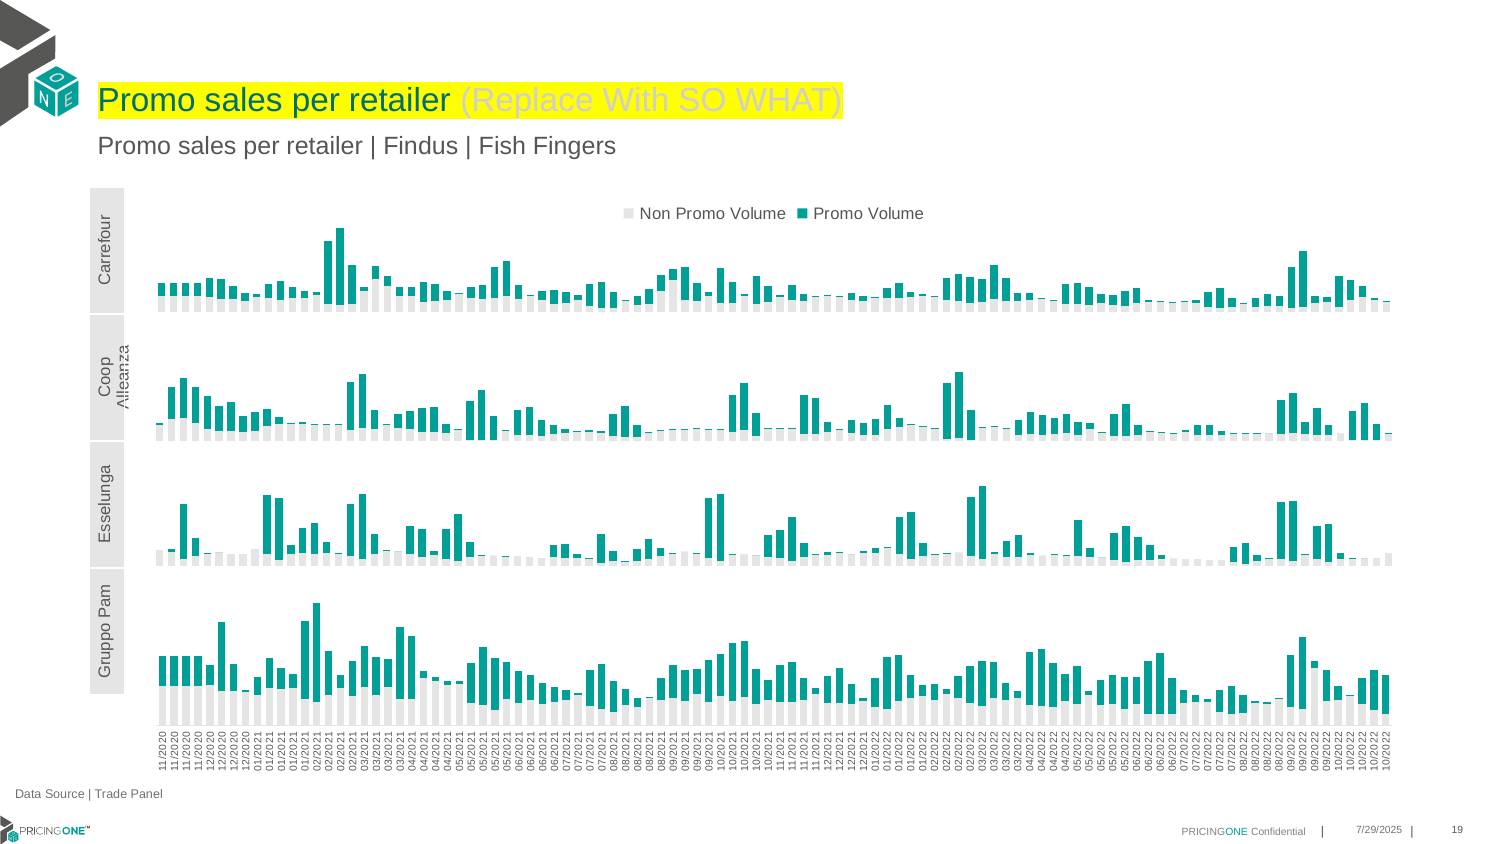

# Promo sales per retailer (Replace With SO WHAT)
Promo sales per retailer | Findus | Fish Fingers
| Carrefour |
| --- |
| Coop Alleanza |
| Esselunga |
| Gruppo Pam |

### Chart

| Category | Non Promo Volume | Promo Volume |
|---|---|---|
| 44143 | 2478.0 | 2028.0 |
| 44150 | 2478.0 | 2028.0 |
| 44157 | 2478.0 | 2028.0 |
| 44164 | 2478.0 | 2028.0 |
| 44171 | 2368.0 | 2943.0 |
| 44178 | 2000.0 | 3084.0 |
| 44185 | 2062.0 | 2000.0 |
| 44192 | 1695.0 | 1256.0 |
| 44199 | 2342.0 | 412.0 |
| 44206 | 2167.0 | 2182.0 |
| 44213 | 1912.0 | 2978.0 |
| 44220 | 2228.0 | 1629.0 |
| 44227 | 2262.0 | 1001.0 |
| 44234 | 2672.0 | 378.0 |
| 44241 | 1171.0 | 9946.0 |
| 44248 | 1025.0 | 12137.0 |
| 44255 | 1176.0 | 6138.0 |
| 44262 | 3347.0 | 573.0 |
| 44269 | 5213.0 | 1911.0 |
| 44276 | 3988.0 | 1572.0 |
| 44283 | 2546.0 | 1318.0 |
| 44290 | 2440.0 | 1474.0 |
| 44297 | 1616.0 | 3060.0 |
| 44304 | 1790.0 | 2616.0 |
| 44311 | 1917.0 | 1361.0 |
| 44318 | 2749.0 | 180.0 |
| 44325 | 2211.0 | 1706.0 |
| 44332 | 2044.0 | 2097.0 |
| 44339 | 2232.0 | 4730.0 |
| 44346 | 2490.0 | 5465.0 |
| 44353 | 1979.0 | 2221.0 |
| 44360 | 2482.0 | 182.0 |
| 44367 | 1949.0 | 1305.0 |
| 44374 | 1205.0 | 2192.0 |
| 44381 | 1466.0 | 1632.0 |
| 44388 | 1873.0 | 765.0 |
| 44395 | 945.0 | 3408.0 |
| 44402 | 593.0 | 4140.0 |
| 44409 | 702.0 | 2408.0 |
| 44416 | 1690.0 | 205.0 |
| 44423 | 1130.0 | 1437.0 |
| 44430 | 1307.0 | 2342.0 |
| 44437 | 3320.0 | 2397.0 |
| 44444 | 4953.0 | 1774.0 |
| 44451 | 1844.0 | 5172.0 |
| 44458 | 1679.0 | 2814.0 |
| 44465 | 2514.0 | 581.0 |
| 44472 | 1407.0 | 5403.0 |
| 44479 | 1449.0 | 3282.0 |
| 44486 | 2514.0 | 258.0 |
| 44493 | 1311.0 | 4291.0 |
| 44500 | 1514.0 | 2578.0 |
| 44507 | 2288.0 | 341.0 |
| 44514 | 1808.0 | 2465.0 |
| 44521 | 1719.0 | 1096.0 |
| 44528 | 2315.0 | 246.0 |
| 44535 | 2433.0 | 175.0 |
| 44542 | 2402.0 | 147.0 |
| 44549 | 1912.0 | 1069.0 |
| 44556 | 1664.0 | 862.0 |
| 44563 | 2185.0 | 187.0 |
| 44570 | 2158.0 | 1513.0 |
| 44577 | 2155.0 | 2362.0 |
| 44584 | 2291.0 | 898.0 |
| 44591 | 2452.0 | 431.0 |
| 44598 | 2399.0 | 60.0 |
| 44605 | 1807.0 | 3535.0 |
| 44612 | 1760.0 | 4094.0 |
| 44619 | 1361.0 | 4133.0 |
| 44626 | 1578.0 | 3639.0 |
| 44633 | 1971.0 | 5408.0 |
| 44640 | 1774.0 | 3501.0 |
| 44647 | 1724.0 | 1232.0 |
| 44654 | 1949.0 | 1018.0 |
| 44661 | 1957.0 | 156.0 |
| 44668 | 1741.0 | 135.0 |
| 44675 | 1219.0 | 3172.0 |
| 44682 | 1265.0 | 3215.0 |
| 44689 | 1072.0 | 2768.0 |
| 44696 | 1414.0 | 1343.0 |
| 44703 | 1146.0 | 1481.0 |
| 44710 | 942.0 | 2332.0 |
| 44717 | 1361.0 | 2313.0 |
| 44724 | 1520.0 | 432.0 |
| 44731 | 1632.0 | 57.0 |
| 44738 | 1510.0 | 51.0 |
| 44745 | 1497.0 | 265.0 |
| 44752 | 1432.0 | 406.0 |
| 44759 | 718.0 | 2365.0 |
| 44766 | 665.0 | 3110.0 |
| 44773 | 732.0 | 1479.0 |
| 44780 | 1199.0 | 191.0 |
| 44787 | 833.0 | 1302.0 |
| 44794 | 897.0 | 1871.0 |
| 44801 | 915.0 | 1555.0 |
| 44808 | 702.0 | 6364.0 |
| 44815 | 794.0 | 8770.0 |
| 44822 | 1337.0 | 1132.0 |
| 44829 | 1604.0 | 710.0 |
| 44836 | 854.0 | 4715.0 |
| 44843 | 1836.0 | 3239.0 |
| 44850 | 2304.0 | 1751.0 |
| 44857 | 1807.0 | 342.0 |
| 44864 | 1531.0 | 209.0 |

### Chart

| Category | Non Promo Volume | Promo Volume |
|---|---|---|
| 44143 | 5424.0 | 788.0 |
| 44150 | 7694.0 | 10958.0 |
| 44157 | 8064.0 | 13555.0 |
| 44164 | 6105.0 | 12297.0 |
| 44171 | 4306.0 | 11165.0 |
| 44178 | 3336.0 | 8783.0 |
| 44185 | 3409.0 | 9989.0 |
| 44192 | 3185.0 | 5529.0 |
| 44199 | 3633.0 | 6362.0 |
| 44206 | 5065.0 | 5893.0 |
| 44213 | 5831.0 | 2544.0 |
| 44220 | 6041.0 | 225.0 |
| 44227 | 5872.0 | 584.0 |
| 44234 | 5386.0 | 546.0 |
| 44241 | 5546.0 | 178.0 |
| 44248 | 5797.0 | 26.0 |
| 44255 | 3841.0 | 16345.0 |
| 44262 | 4474.0 | 18415.0 |
| 44269 | 4046.0 | 6514.0 |
| 44276 | 5739.0 | 96.0 |
| 44283 | 4628.0 | 4622.0 |
| 44290 | 4043.0 | 6267.0 |
| 44297 | 3040.0 | 8289.0 |
| 44304 | 3112.0 | 8461.0 |
| 44311 | 2948.0 | 3085.0 |
| 44318 | 4052.0 | 202.0 |
| 44325 | 340.0 | 13498.0 |
| 44332 | 406.0 | 17015.0 |
| 44339 | 554.0 | 7966.0 |
| 44346 | 3932.0 | 43.0 |
| 44353 | 1999.0 | 8668.0 |
| 44360 | 2003.0 | 9714.0 |
| 44367 | 1782.0 | 5639.0 |
| 44374 | 2538.0 | 2928.0 |
| 44381 | 2795.0 | 1384.0 |
| 44388 | 3057.0 | 312.0 |
| 44395 | 3241.0 | 527.0 |
| 44402 | 2863.0 | 554.0 |
| 44409 | 1742.0 | 7510.0 |
| 44416 | 1306.0 | 10610.0 |
| 44423 | 1600.0 | 3797.0 |
| 44430 | 3084.0 | 108.0 |
| 44437 | 3587.0 | 112.0 |
| 44444 | 3988.0 | 120.0 |
| 44451 | 4116.0 | 64.0 |
| 44458 | 4336.0 | 76.0 |
| 44465 | 4213.0 | 54.0 |
| 44472 | 4087.0 | 52.0 |
| 44479 | 3314.0 | 12536.0 |
| 44486 | 3821.0 | 16121.0 |
| 44493 | 1905.0 | 7616.0 |
| 44500 | 4601.0 | 25.0 |
| 44507 | 4532.0 | 45.0 |
| 44514 | 4419.0 | 22.0 |
| 44521 | 2489.0 | 13220.0 |
| 44528 | 2345.0 | 12617.0 |
| 44535 | 3038.0 | 3521.0 |
| 44542 | 4255.0 | 56.0 |
| 44549 | 2925.0 | 4188.0 |
| 44556 | 2021.0 | 4176.0 |
| 44563 | 2115.0 | 5584.0 |
| 44570 | 4184.0 | 8227.0 |
| 44577 | 4940.0 | 2884.0 |
| 44584 | 5689.0 | 172.0 |
| 44591 | 4866.0 | 167.0 |
| 44598 | 4303.0 | 111.0 |
| 44605 | 796.0 | 19061.0 |
| 44612 | 1015.0 | 22806.0 |
| 44619 | 575.0 | 10136.0 |
| 44626 | 4545.0 | 275.0 |
| 44633 | 4789.0 | 263.0 |
| 44640 | 4266.0 | 280.0 |
| 44647 | 2262.0 | 5159.0 |
| 44654 | 2375.0 | 7463.0 |
| 44661 | 2028.0 | 6894.0 |
| 44668 | 2504.0 | 5402.0 |
| 44675 | 2759.0 | 6667.0 |
| 44682 | 1963.0 | 4448.0 |
| 44689 | 4173.0 | 2013.0 |
| 44696 | 2978.0 | 87.0 |
| 44703 | 1941.0 | 7287.0 |
| 44710 | 1887.0 | 10948.0 |
| 44717 | 2078.0 | 3570.0 |
| 44724 | 3320.0 | 38.0 |
| 44731 | 3041.0 | 10.0 |
| 44738 | 2780.0 | 10.0 |
| 44745 | 2988.0 | 703.0 |
| 44752 | 2273.0 | 3282.0 |
| 44759 | 2301.0 | 3401.0 |
| 44766 | 2298.0 | 1288.0 |
| 44773 | 2674.0 | 42.0 |
| 44780 | 2660.0 | 34.0 |
| 44787 | 2819.0 | 10.0 |
| 44794 | 2652.0 | 8.0 |
| 44801 | 2536.0 | 11610.0 |
| 44808 | 2688.0 | 13969.0 |
| 44815 | 2415.0 | 4174.0 |
| 44822 | 2043.0 | 9270.0 |
| 44829 | 2222.0 | 3242.0 |
| 44836 | 2956.0 | 0.0 |
| 44843 | 436.0 | 9868.0 |
| 44850 | 545.0 | 12410.0 |
| 44857 | 411.0 | 5436.0 |
| 44864 | 2657.0 | 45.0 |

### Chart

| Category | Non Promo Volume | Promo Volume |
|---|---|---|
| 44143 | 10810.0 | 0.0 |
| 44150 | 10089.0 | 1916.0 |
| 44157 | 5121.0 | 37396.0 |
| 44164 | 7276.0 | 12228.0 |
| 44171 | 8916.0 | 142.0 |
| 44178 | 9411.0 | 1.0 |
| 44185 | 8041.0 | 0.0 |
| 44192 | 8669.0 | 0.0 |
| 44199 | 11931.0 | 0.0 |
| 44206 | 8121.0 | 40819.0 |
| 44213 | 4572.0 | 42168.0 |
| 44220 | 8127.0 | 6578.0 |
| 44227 | 9262.0 | 17192.0 |
| 44234 | 8141.0 | 21303.0 |
| 44241 | 9018.0 | 7461.0 |
| 44248 | 9003.0 | 43.0 |
| 44255 | 6797.0 | 35829.0 |
| 44262 | 4823.0 | 44812.0 |
| 44269 | 8083.0 | 14043.0 |
| 44276 | 11032.0 | 60.0 |
| 44283 | 10107.0 | 1.0 |
| 44290 | 8418.0 | 18875.0 |
| 44297 | 5994.0 | 19234.0 |
| 44304 | 7599.0 | 2616.0 |
| 44311 | 5115.0 | 20182.0 |
| 44318 | 3805.0 | 31984.0 |
| 44325 | 6006.0 | 10227.0 |
| 44332 | 7379.0 | 18.0 |
| 44339 | 7123.0 | 2.0 |
| 44346 | 7142.0 | 6.0 |
| 44353 | 6877.0 | 0.0 |
| 44360 | 6220.0 | 0.0 |
| 44367 | 5853.0 | 0.0 |
| 44374 | 6009.0 | 8404.0 |
| 44381 | 5303.0 | 9887.0 |
| 44388 | 5357.0 | 3098.0 |
| 44395 | 4769.0 | 843.0 |
| 44402 | 2497.0 | 19596.0 |
| 44409 | 3398.0 | 7044.0 |
| 44416 | 3621.0 | 13.0 |
| 44423 | 3879.0 | 7657.0 |
| 44430 | 4732.0 | 13687.0 |
| 44437 | 7308.0 | 5078.0 |
| 44444 | 9036.0 | 39.0 |
| 44451 | 10084.0 | 2.0 |
| 44458 | 9083.0 | 5.0 |
| 44465 | 5482.0 | 41369.0 |
| 44472 | 3778.0 | 45452.0 |
| 44479 | 7809.0 | 446.0 |
| 44486 | 7739.0 | 13.0 |
| 44493 | 7596.0 | 1.0 |
| 44500 | 6196.0 | 14926.0 |
| 44507 | 5910.0 | 19078.0 |
| 44514 | 3695.0 | 29930.0 |
| 44521 | 6430.0 | 9386.0 |
| 44528 | 8035.0 | 185.0 |
| 44535 | 7611.0 | 2043.0 |
| 44542 | 9039.0 | 759.0 |
| 44549 | 8087.0 | 3.0 |
| 44556 | 8932.0 | 1367.0 |
| 44563 | 8868.0 | 3691.0 |
| 44570 | 13093.0 | 143.0 |
| 44577 | 8128.0 | 25495.0 |
| 44584 | 4890.0 | 32467.0 |
| 44591 | 6845.0 | 9174.0 |
| 44598 | 8260.0 | 96.0 |
| 44605 | 8951.0 | 27.0 |
| 44612 | 9377.0 | 24.0 |
| 44619 | 7130.0 | 40521.0 |
| 44626 | 4881.0 | 50190.0 |
| 44633 | 8326.0 | 1098.0 |
| 44640 | 6489.0 | 10923.0 |
| 44647 | 6081.0 | 14964.0 |
| 44654 | 7404.0 | 1998.0 |
| 44661 | 7204.0 | 15.0 |
| 44668 | 8013.0 | 42.0 |
| 44675 | 6689.0 | 845.0 |
| 44682 | 6812.0 | 24891.0 |
| 44689 | 6117.0 | 6259.0 |
| 44696 | 6225.0 | 15.0 |
| 44703 | 3929.0 | 18834.0 |
| 44710 | 2740.0 | 24637.0 |
| 44717 | 4127.0 | 16167.0 |
| 44724 | 4589.0 | 9715.0 |
| 44731 | 4916.0 | 2894.0 |
| 44738 | 5241.0 | 6.0 |
| 44745 | 5137.0 | 0.0 |
| 44752 | 5001.0 | 0.0 |
| 44759 | 4319.0 | 0.0 |
| 44766 | 4010.0 | 0.0 |
| 44773 | 2753.0 | 10681.0 |
| 44780 | 1734.0 | 13812.0 |
| 44787 | 3341.0 | 4483.0 |
| 44794 | 5772.0 | 17.0 |
| 44801 | 5197.0 | 38881.0 |
| 44808 | 3434.0 | 41220.0 |
| 44815 | 7685.0 | 398.0 |
| 44822 | 4914.0 | 22261.0 |
| 44829 | 2971.0 | 25702.0 |
| 44836 | 5204.0 | 3715.0 |
| 44843 | 5523.0 | 10.0 |
| 44850 | 5494.0 | 2.0 |
| 44857 | 5440.0 | 0.0 |
| 44864 | 9116.0 | 0.0 |

### Chart

| Category | Non Promo Volume | Promo Volume |
|---|---|---|
| 44143 | 1283.0 | 992.0 |
| 44150 | 1283.0 | 992.0 |
| 44157 | 1283.0 | 992.0 |
| 44164 | 1283.0 | 992.0 |
| 44171 | 1315.0 | 666.0 |
| 44178 | 1112.0 | 2247.0 |
| 44185 | 1135.0 | 867.0 |
| 44192 | 1098.0 | 62.0 |
| 44199 | 989.0 | 585.0 |
| 44206 | 1221.0 | 989.0 |
| 44213 | 1194.0 | 670.0 |
| 44220 | 1222.0 | 453.0 |
| 44227 | 870.0 | 2527.0 |
| 44234 | 767.0 | 3217.0 |
| 44241 | 974.0 | 1437.0 |
| 44248 | 1214.0 | 414.0 |
| 44255 | 939.0 | 1160.0 |
| 44262 | 1242.0 | 1335.0 |
| 44269 | 1004.0 | 1243.0 |
| 44276 | 1254.0 | 911.0 |
| 44283 | 858.0 | 2352.0 |
| 44290 | 864.0 | 2064.0 |
| 44297 | 1531.0 | 243.0 |
| 44304 | 1435.0 | 155.0 |
| 44311 | 1328.0 | 114.0 |
| 44318 | 1355.0 | 92.0 |
| 44325 | 712.0 | 1325.0 |
| 44332 | 658.0 | 1896.0 |
| 44339 | 513.0 | 1683.0 |
| 44346 | 865.0 | 1193.0 |
| 44353 | 723.0 | 1037.0 |
| 44360 | 831.0 | 805.0 |
| 44367 | 709.0 | 685.0 |
| 44374 | 752.0 | 502.0 |
| 44381 | 815.0 | 350.0 |
| 44388 | 972.0 | 76.0 |
| 44395 | 641.0 | 1157.0 |
| 44402 | 543.0 | 1474.0 |
| 44409 | 437.0 | 1010.0 |
| 44416 | 673.0 | 501.0 |
| 44423 | 601.0 | 291.0 |
| 44430 | 889.0 | 46.0 |
| 44437 | 813.0 | 722.0 |
| 44444 | 898.0 | 1060.0 |
| 44451 | 787.0 | 1018.0 |
| 44458 | 1033.0 | 802.0 |
| 44465 | 773.0 | 1358.0 |
| 44472 | 957.0 | 1373.0 |
| 44479 | 782.0 | 1918.0 |
| 44486 | 927.0 | 1832.0 |
| 44493 | 680.0 | 1159.0 |
| 44500 | 836.0 | 653.0 |
| 44507 | 773.0 | 1187.0 |
| 44514 | 770.0 | 1285.0 |
| 44521 | 821.0 | 715.0 |
| 44528 | 1025.0 | 208.0 |
| 44535 | 719.0 | 885.0 |
| 44542 | 719.0 | 1161.0 |
| 44549 | 696.0 | 649.0 |
| 44556 | 800.0 | 94.0 |
| 44563 | 587.0 | 943.0 |
| 44570 | 536.0 | 1692.0 |
| 44577 | 788.0 | 1518.0 |
| 44584 | 879.0 | 759.0 |
| 44591 | 943.0 | 380.0 |
| 44598 | 842.0 | 499.0 |
| 44605 | 1028.0 | 152.0 |
| 44612 | 875.0 | 736.0 |
| 44619 | 736.0 | 1205.0 |
| 44626 | 625.0 | 1468.0 |
| 44633 | 875.0 | 1203.0 |
| 44640 | 819.0 | 570.0 |
| 44647 | 898.0 | 225.0 |
| 44654 | 653.0 | 1740.0 |
| 44661 | 635.0 | 1865.0 |
| 44668 | 582.0 | 1445.0 |
| 44675 | 800.0 | 873.0 |
| 44682 | 693.0 | 1230.0 |
| 44689 | 989.0 | 146.0 |
| 44696 | 676.0 | 791.0 |
| 44703 | 684.0 | 963.0 |
| 44710 | 538.0 | 1044.0 |
| 44717 | 704.0 | 872.0 |
| 44724 | 358.0 | 1756.0 |
| 44731 | 375.0 | 2000.0 |
| 44738 | 380.0 | 1175.0 |
| 44745 | 719.0 | 423.0 |
| 44752 | 747.0 | 240.0 |
| 44759 | 757.0 | 115.0 |
| 44766 | 442.0 | 703.0 |
| 44773 | 355.0 | 922.0 |
| 44780 | 411.0 | 562.0 |
| 44787 | 712.0 | 90.0 |
| 44794 | 697.0 | 68.0 |
| 44801 | 851.0 | 51.0 |
| 44808 | 609.0 | 1690.0 |
| 44815 | 523.0 | 2348.0 |
| 44822 | 1860.0 | 255.0 |
| 44829 | 796.0 | 1024.0 |
| 44836 | 826.0 | 466.0 |
| 44843 | 960.0 | 43.0 |
| 44850 | 702.0 | 831.0 |
| 44857 | 500.0 | 1304.0 |
| 44864 | 355.0 | 1284.0 |
Data Source | Trade Panel

7/29/2025
19